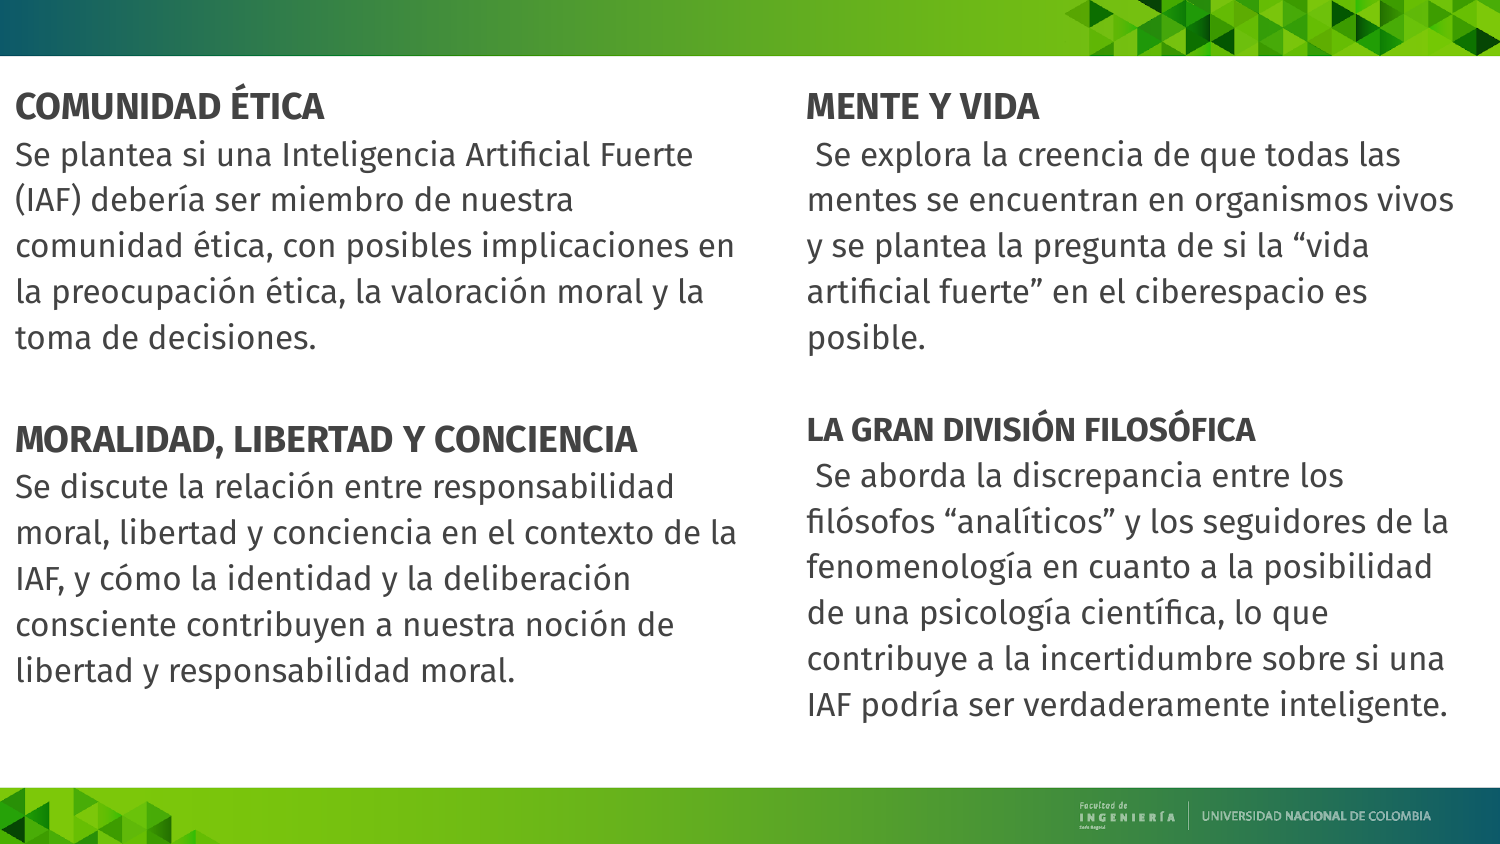

COMUNIDAD ÉTICA
Se plantea si una Inteligencia Artificial Fuerte (IAF) debería ser miembro de nuestra comunidad ética, con posibles implicaciones en la preocupación ética, la valoración moral y la toma de decisiones.

MORALIDAD, LIBERTAD Y CONCIENCIA
Se discute la relación entre responsabilidad moral, libertad y conciencia en el contexto de la IAF, y cómo la identidad y la deliberación consciente contribuyen a nuestra noción de libertad y responsabilidad moral.

MENTE Y VIDA
 Se explora la creencia de que todas las mentes se encuentran en organismos vivos y se plantea la pregunta de si la “vida artificial fuerte” en el ciberespacio es posible.

LA GRAN DIVISIÓN FILOSÓFICA
 Se aborda la discrepancia entre los filósofos “analíticos” y los seguidores de la fenomenología en cuanto a la posibilidad de una psicología científica, lo que contribuye a la incertidumbre sobre si una IAF podría ser verdaderamente inteligente.